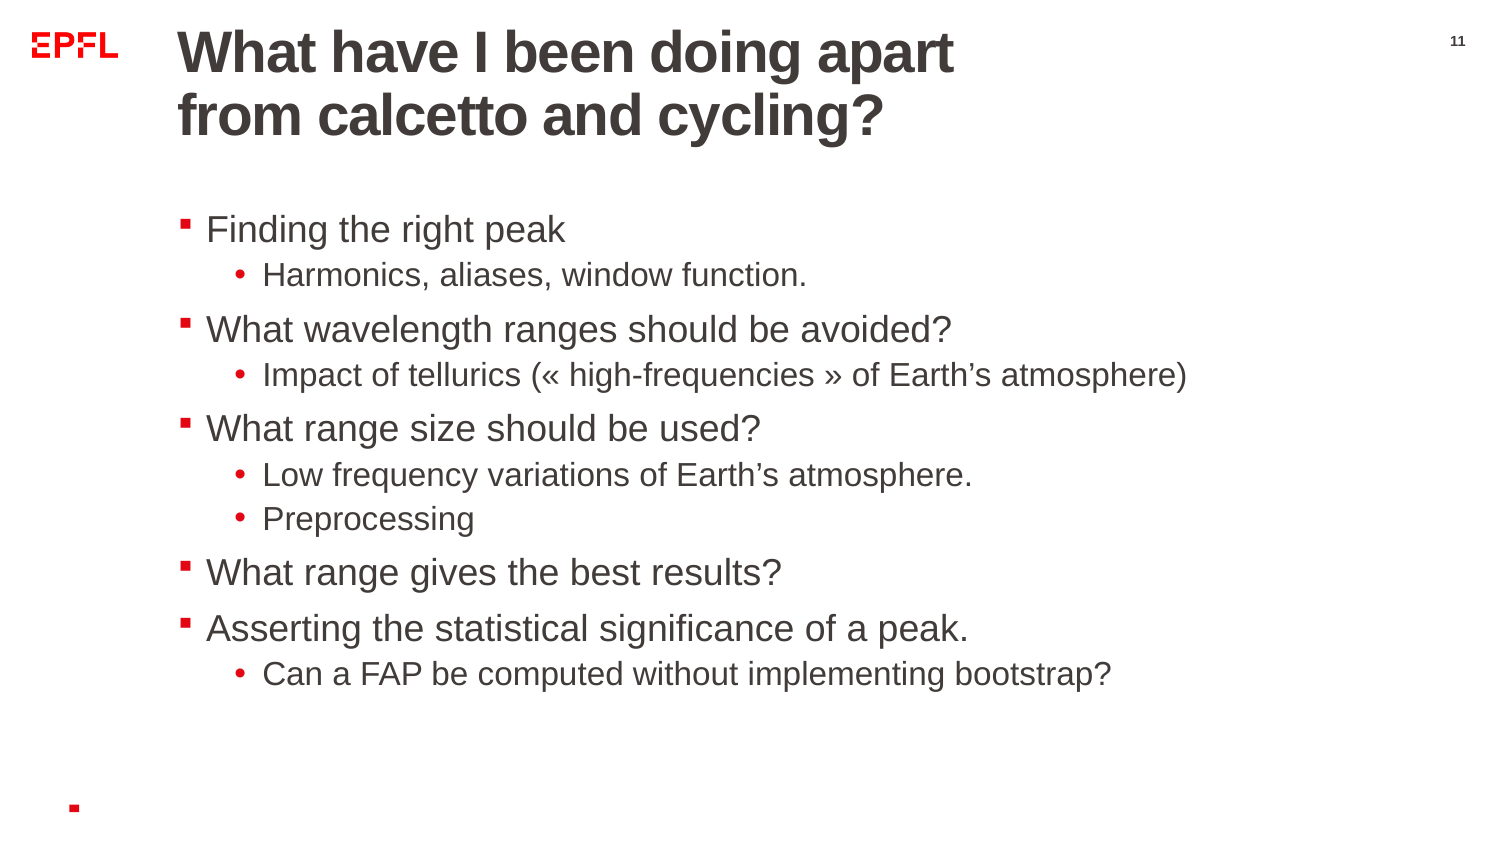

# What have I been doing apart from calcetto and cycling?
11
Finding the right peak
Harmonics, aliases, window function.
What wavelength ranges should be avoided?
Impact of tellurics (« high-frequencies » of Earth’s atmosphere)
What range size should be used?
Low frequency variations of Earth’s atmosphere.
Preprocessing
What range gives the best results?
Asserting the statistical significance of a peak.
Can a FAP be computed without implementing bootstrap?